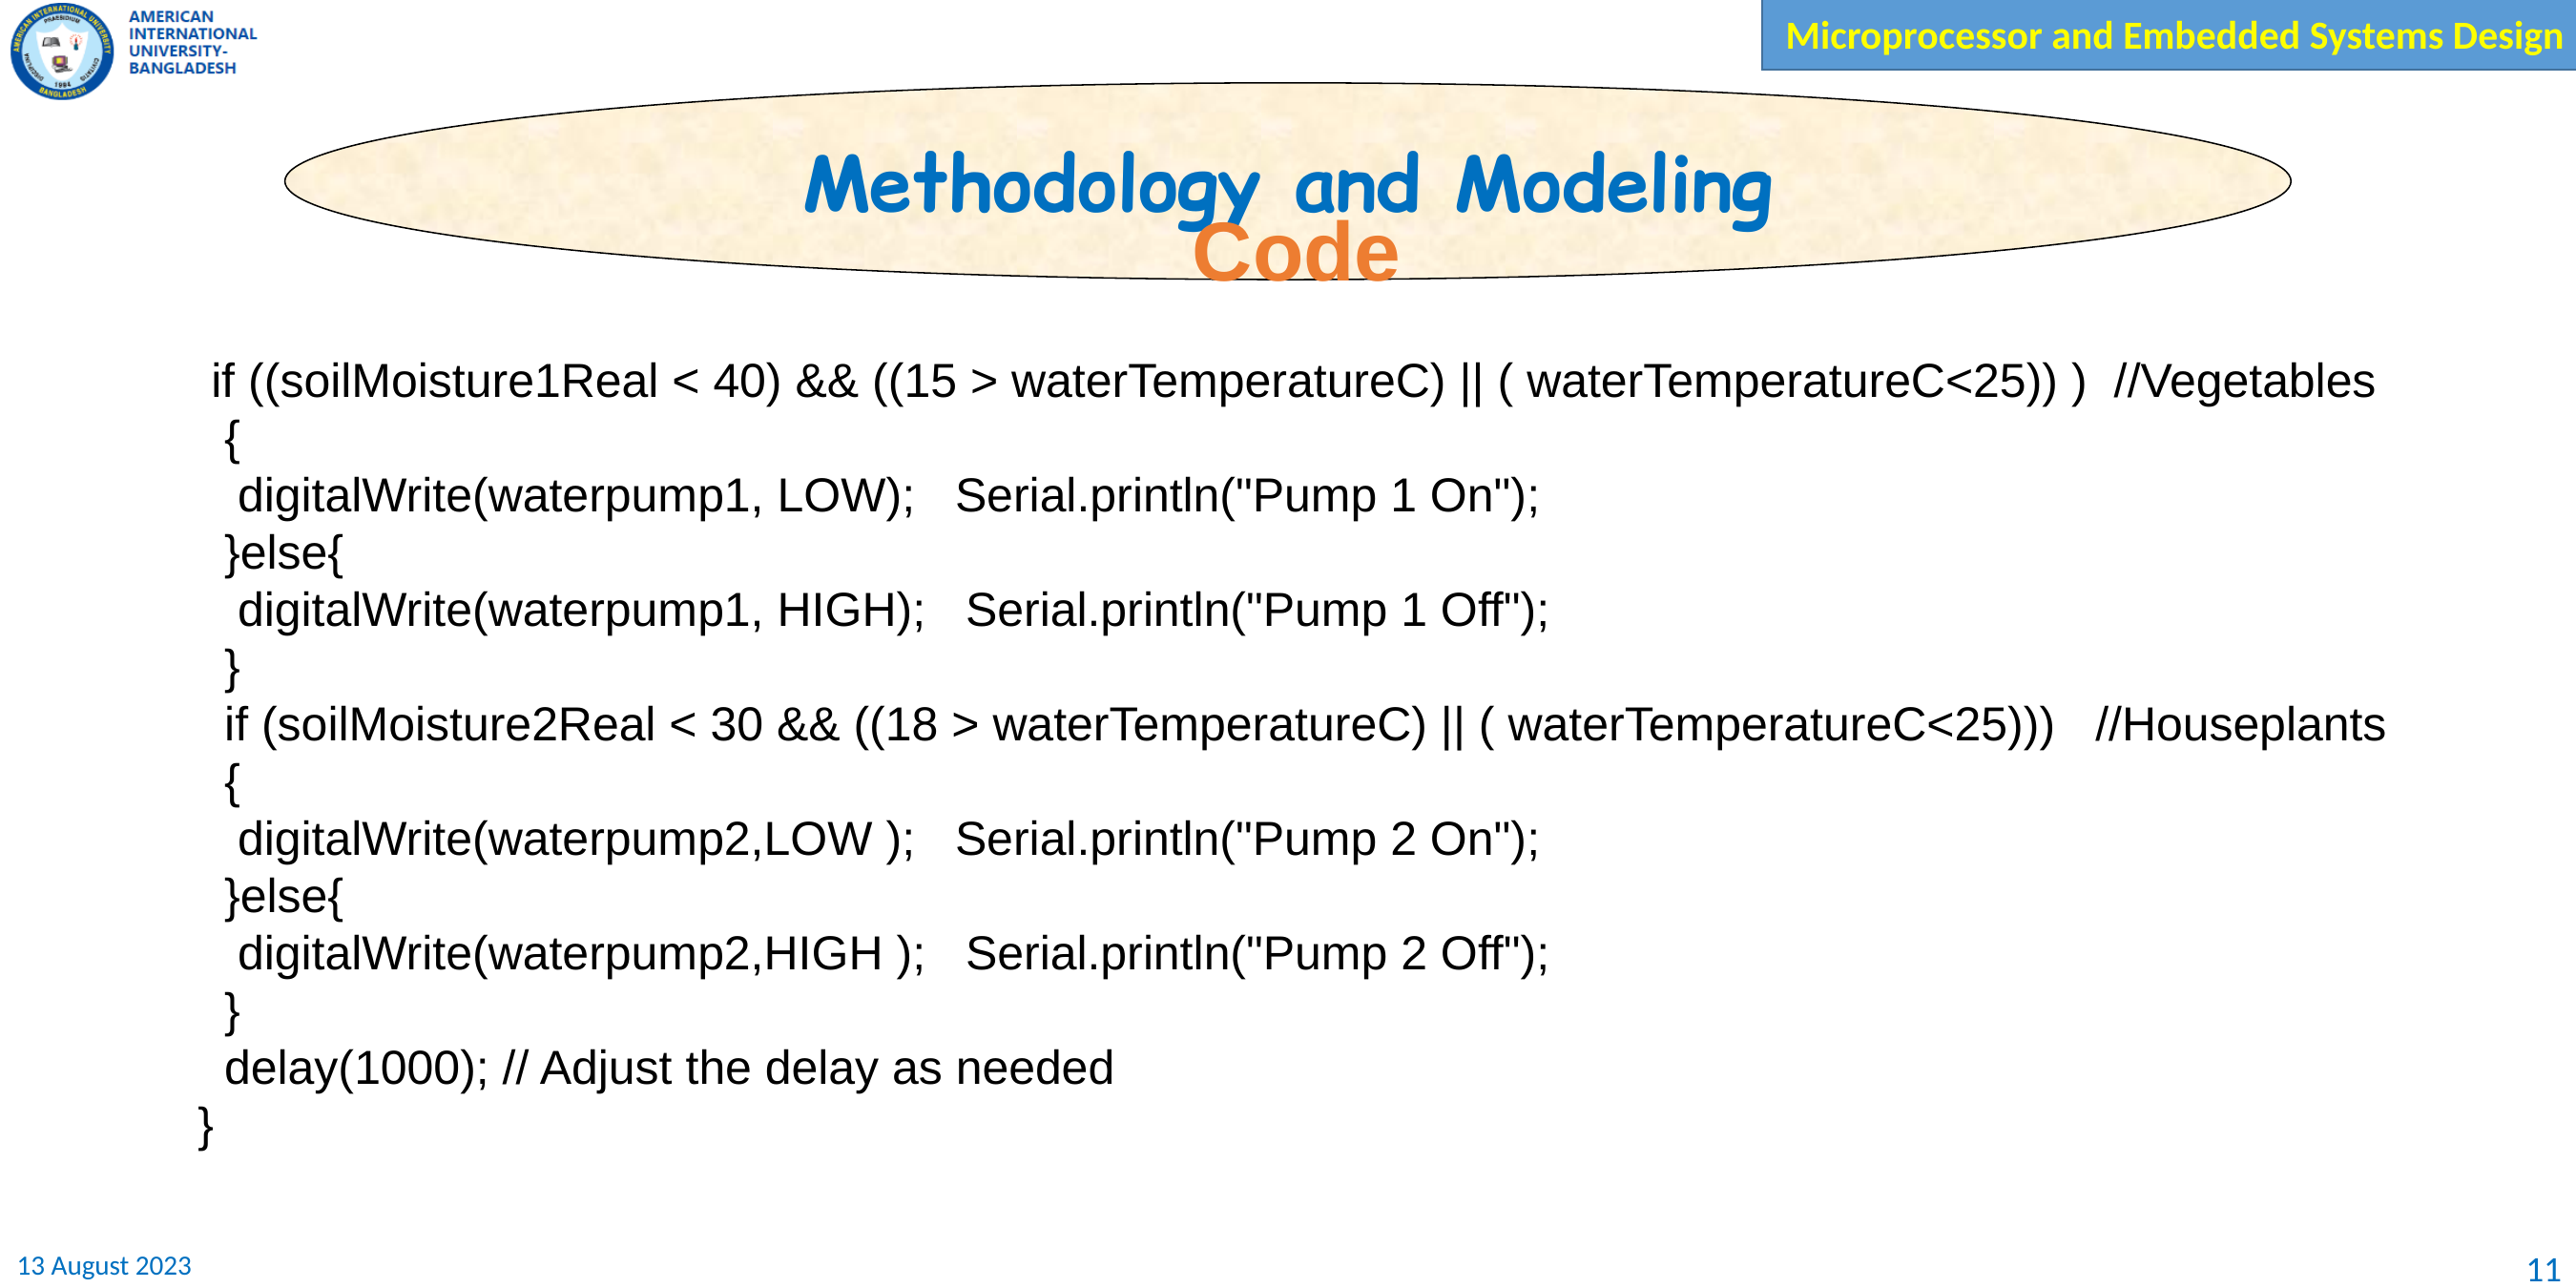

Methodology and Modeling
Code
 if ((soilMoisture1Real < 40) && ((15 > waterTemperatureC) || ( waterTemperatureC<25)) )  //Vegetables
  {
   digitalWrite(waterpump1, LOW);   Serial.println("Pump 1 On");
  }else{
   digitalWrite(waterpump1, HIGH);   Serial.println("Pump 1 Off");
  }
  if (soilMoisture2Real < 30 && ((18 > waterTemperatureC) || ( waterTemperatureC<25)))   //Houseplants
  {
   digitalWrite(waterpump2,LOW );   Serial.println("Pump 2 On");
  }else{
   digitalWrite(waterpump2,HIGH );   Serial.println("Pump 2 Off");
  }
  delay(1000); // Adjust the delay as needed
}

11